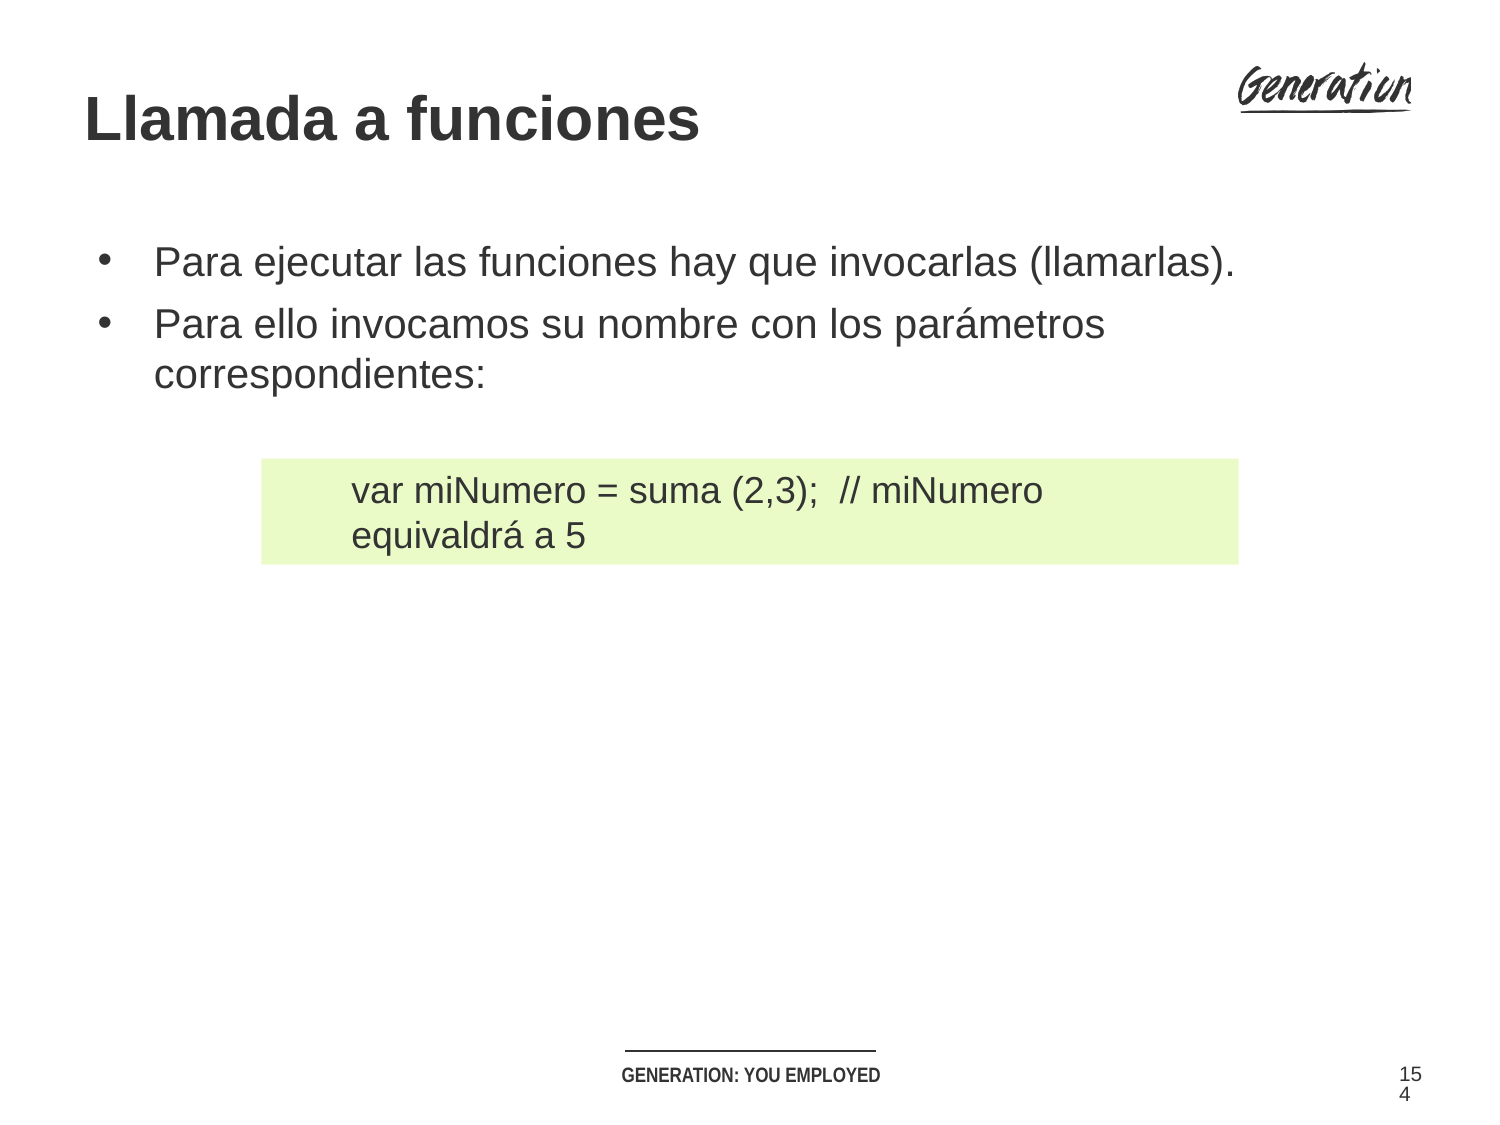

Llamada a funciones
Para ejecutar las funciones hay que invocarlas (llamarlas).
Para ello invocamos su nombre con los parámetros correspondientes:

var miNumero = suma (2,3);  // miNumero equivaldrá a 5